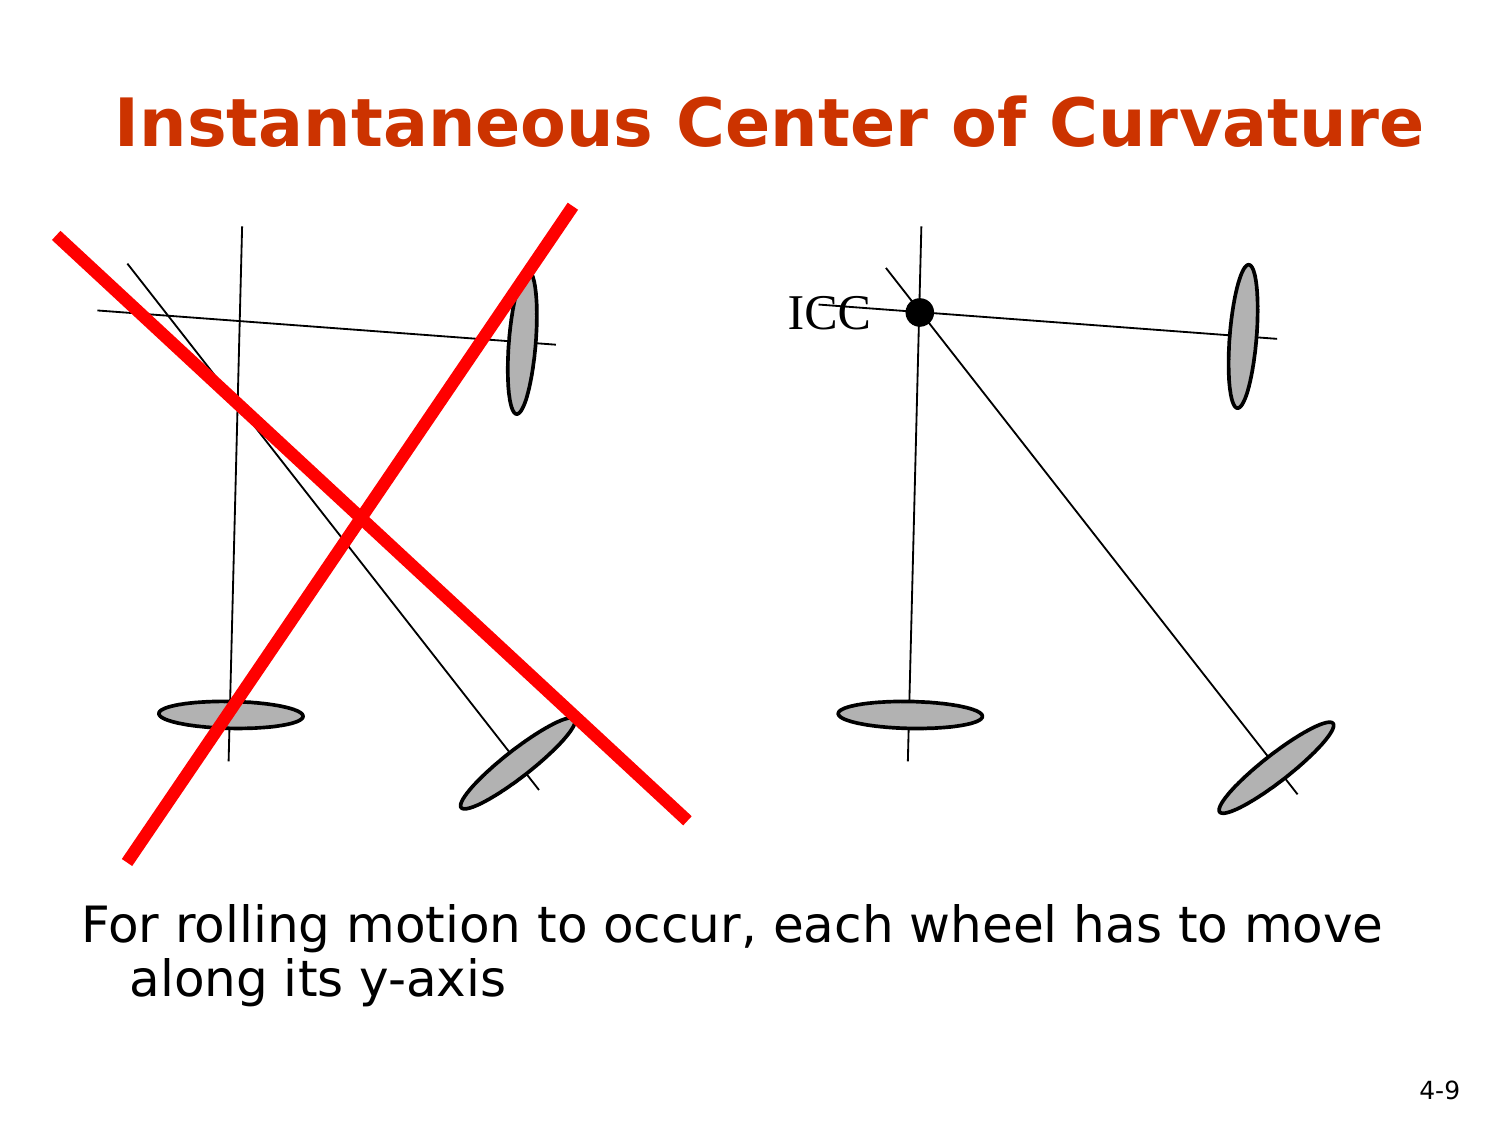

# Instantaneous Center of Curvature

ICC

For rolling motion to occur, each wheel has to move along its y-axis